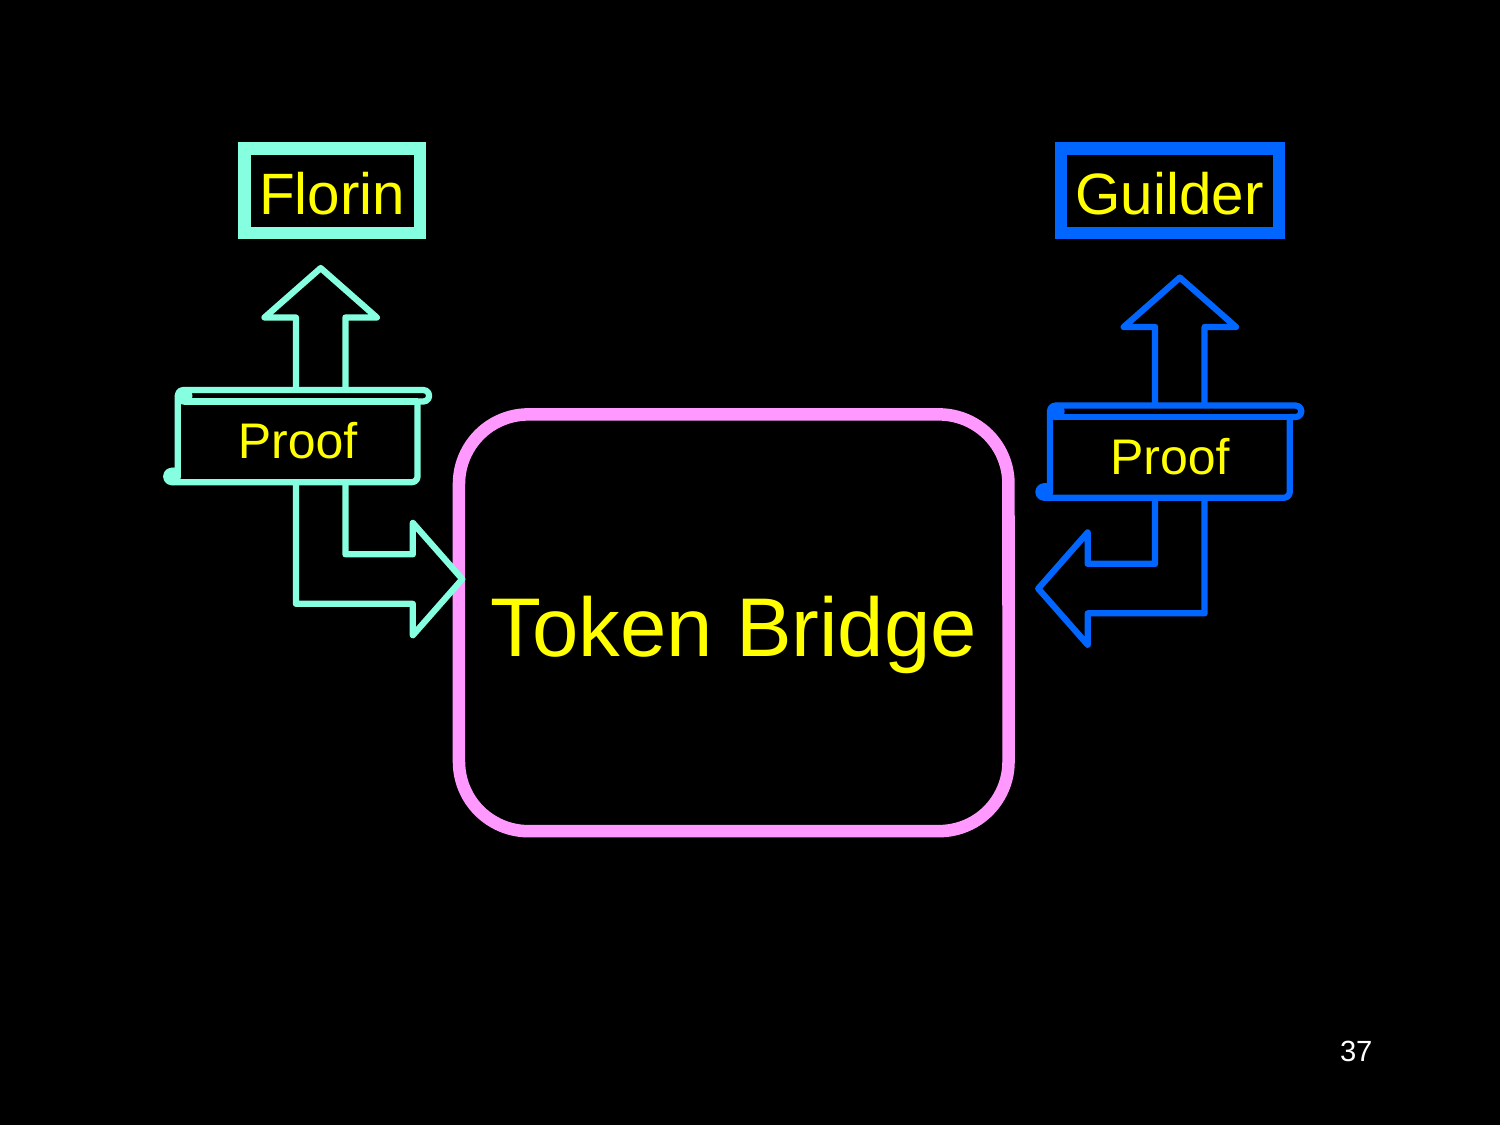

Florin
Guilder

Proof
Proof
Token Bridge
37